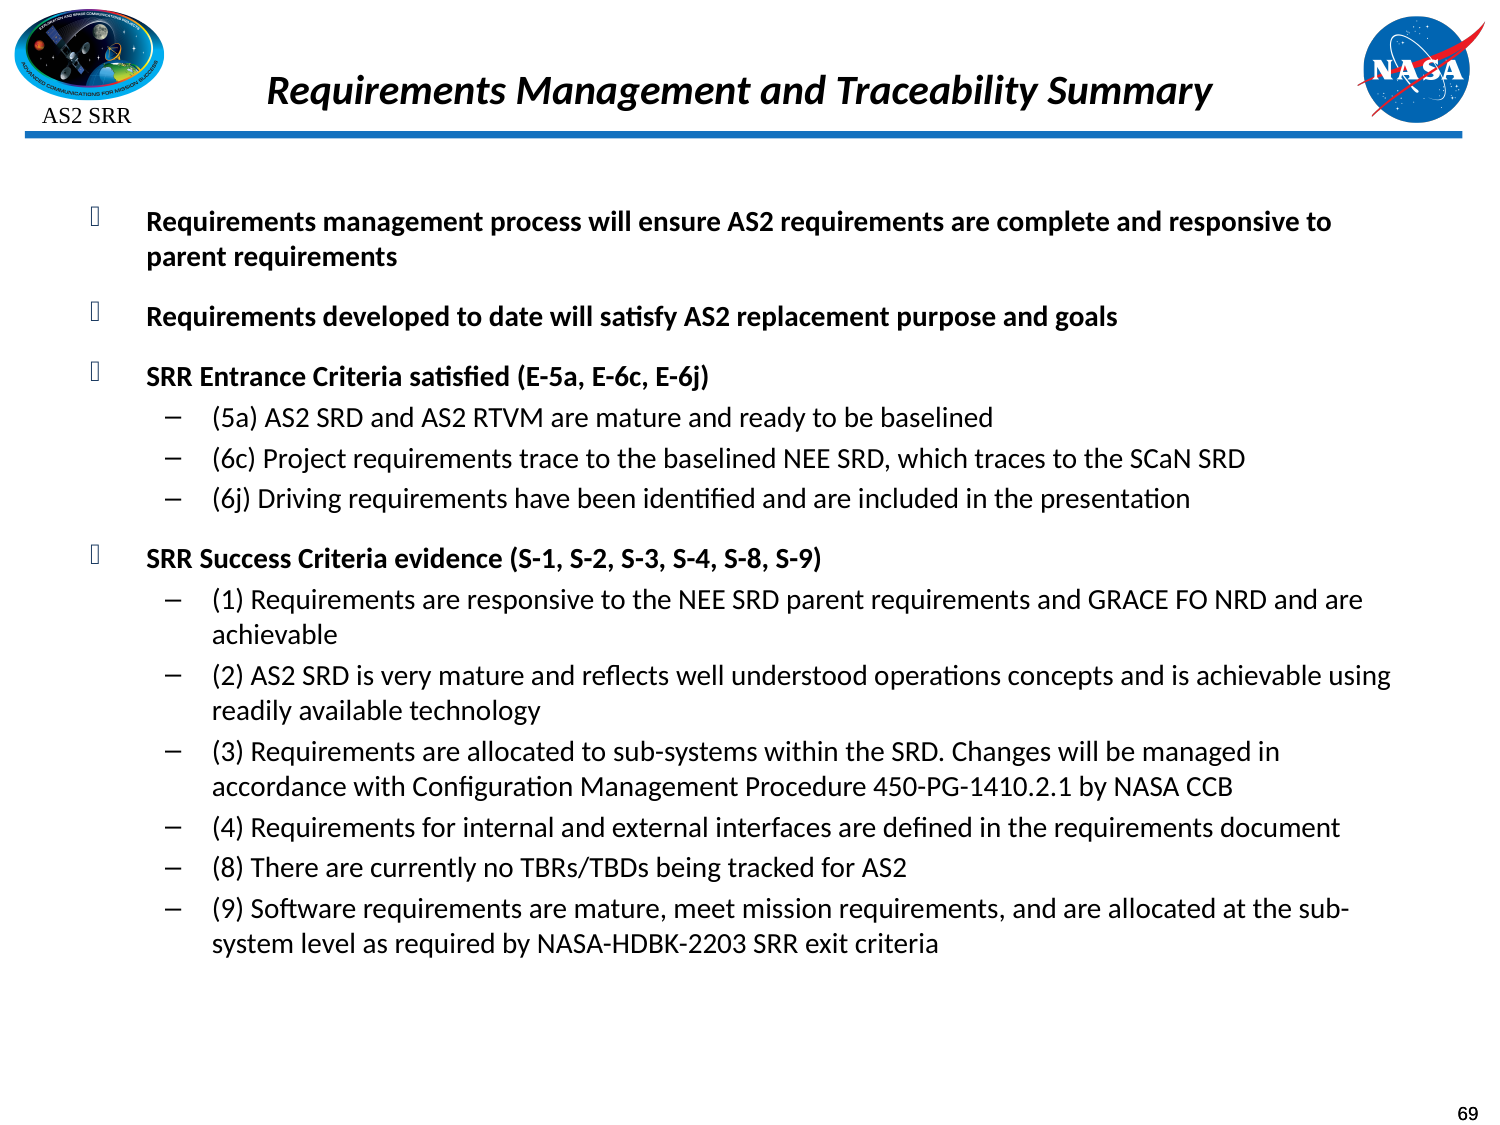

# Requirements Management and Traceability Summary
Requirements management process will ensure AS2 requirements are complete and responsive to parent requirements
Requirements developed to date will satisfy AS2 replacement purpose and goals
SRR Entrance Criteria satisfied (E-5a, E-6c, E-6j)
(5a) AS2 SRD and AS2 RTVM are mature and ready to be baselined
(6c) Project requirements trace to the baselined NEE SRD, which traces to the SCaN SRD
(6j) Driving requirements have been identified and are included in the presentation
SRR Success Criteria evidence (S-1, S-2, S-3, S-4, S-8, S-9)
(1) Requirements are responsive to the NEE SRD parent requirements and GRACE FO NRD and are achievable
(2) AS2 SRD is very mature and reflects well understood operations concepts and is achievable using readily available technology
(3) Requirements are allocated to sub-systems within the SRD. Changes will be managed in accordance with Configuration Management Procedure 450-PG-1410.2.1 by NASA CCB
(4) Requirements for internal and external interfaces are defined in the requirements document
(8) There are currently no TBRs/TBDs being tracked for AS2
(9) Software requirements are mature, meet mission requirements, and are allocated at the sub-system level as required by NASA-HDBK-2203 SRR exit criteria